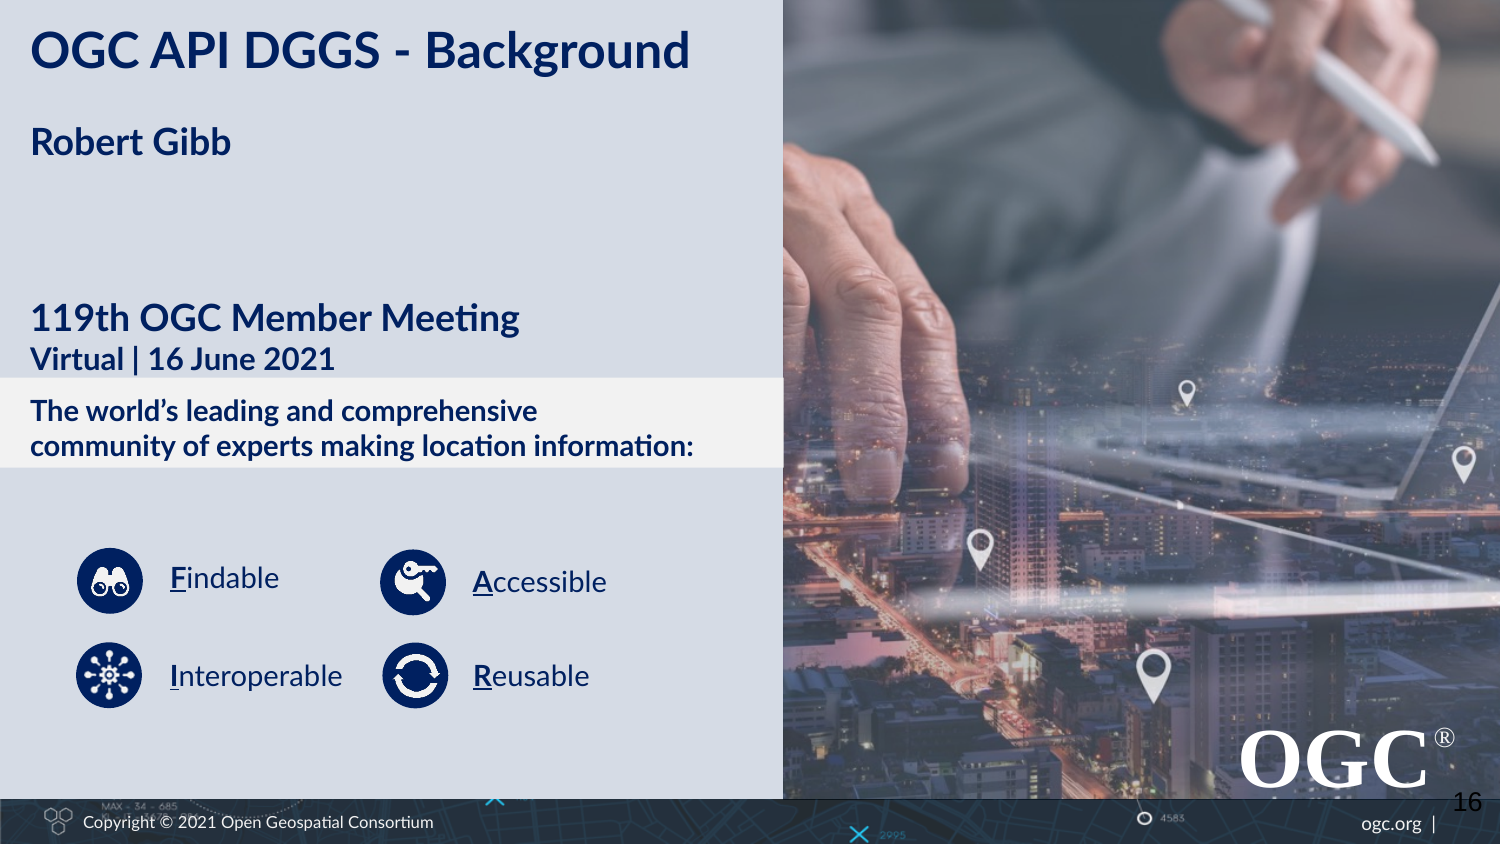

OGC API DGGS - Background

Robert Gibb
119th OGC Member Meeting
Virtual | 16 June 2021
16